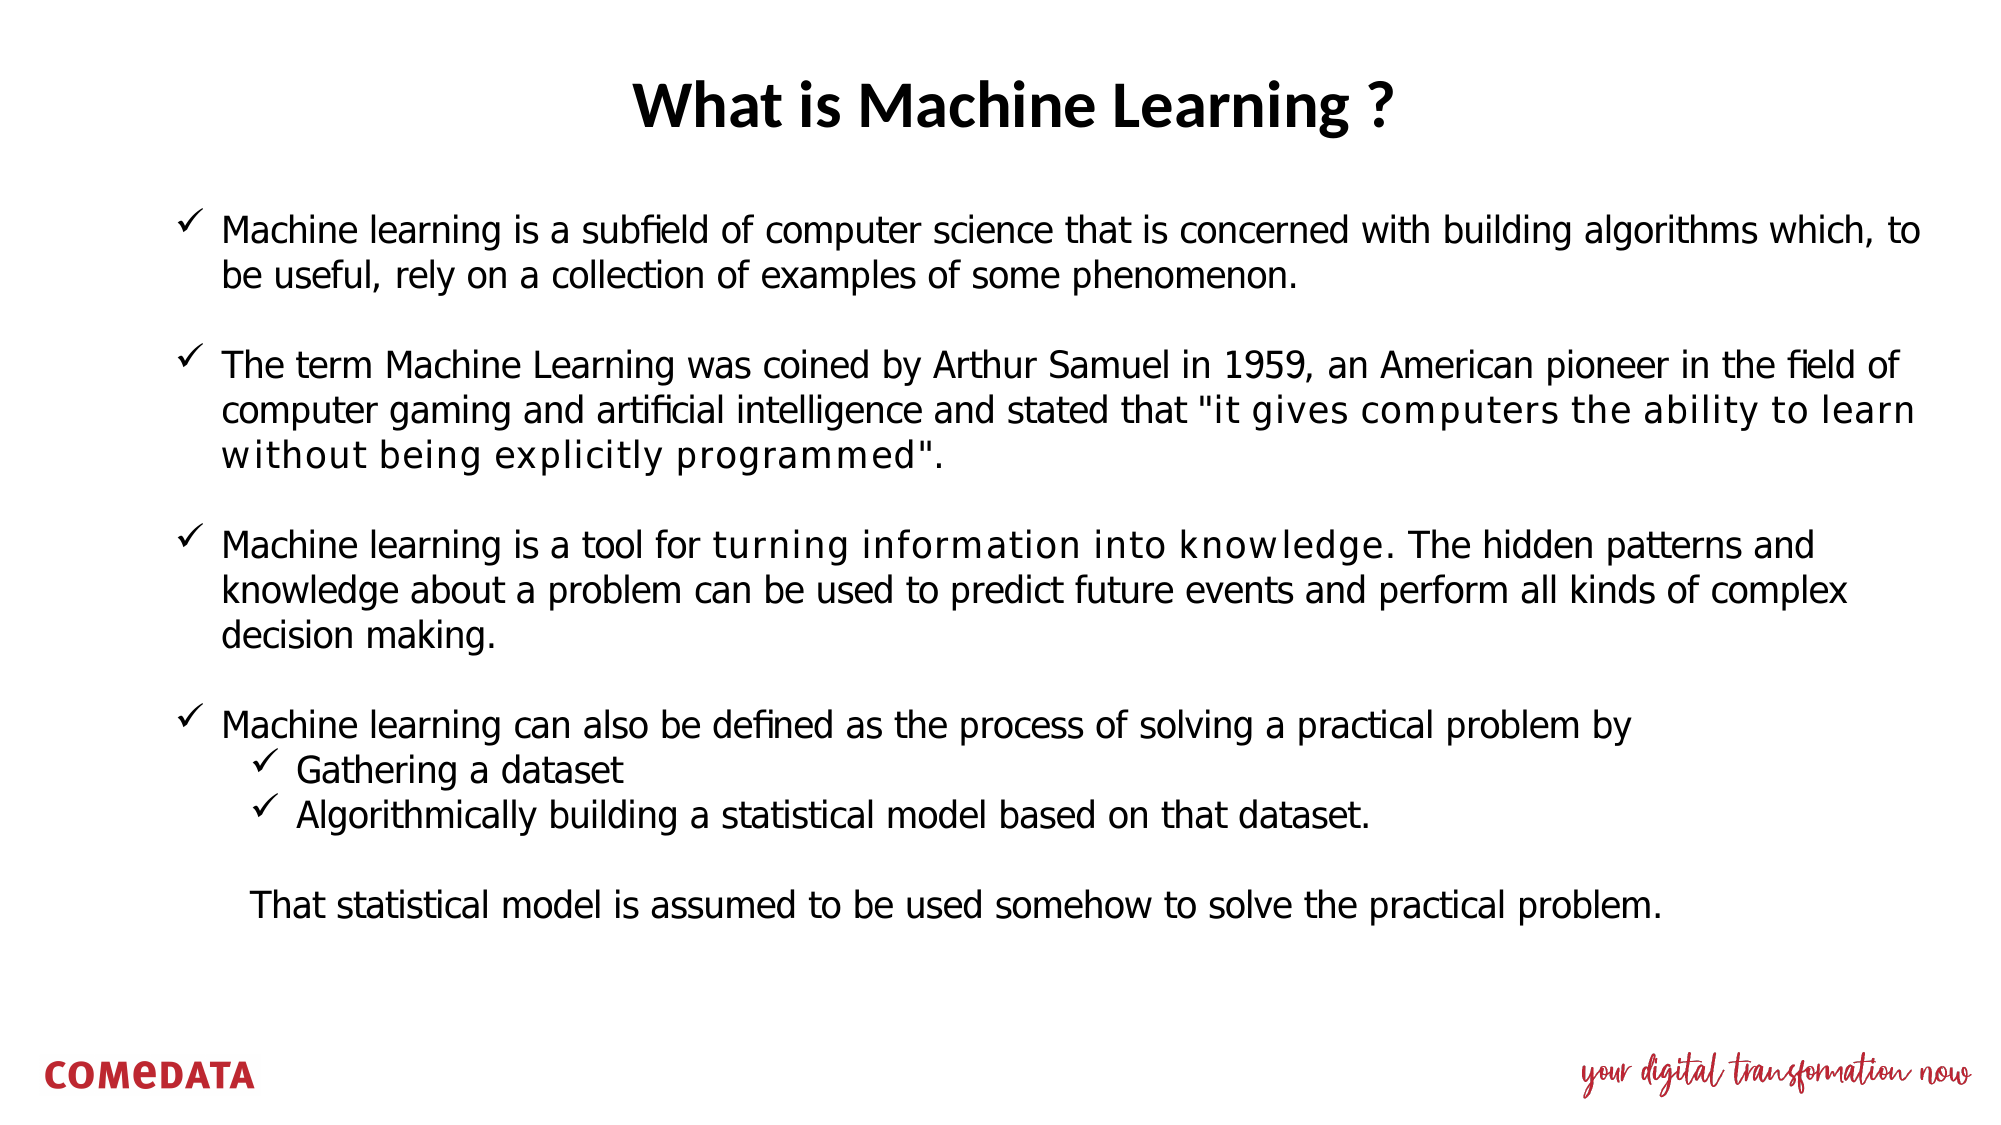

What is Machine Learning ?
Machine learning is a subfield of computer science that is concerned with building algorithms which, to be useful, rely on a collection of examples of some phenomenon.

The term Machine Learning was coined by Arthur Samuel in 1959, an American pioneer in the field of computer gaming and artificial intelligence and stated that "it gives computers the ability to learn without being explicitly programmed".

Machine learning is a tool for turning information into knowledge. The hidden patterns and knowledge about a problem can be used to predict future events and perform all kinds of complex decision making.

Machine learning can also be defined as the process of solving a practical problem by
Gathering a dataset
Algorithmically building a statistical model based on that dataset.

That statistical model is assumed to be used somehow to solve the practical problem.